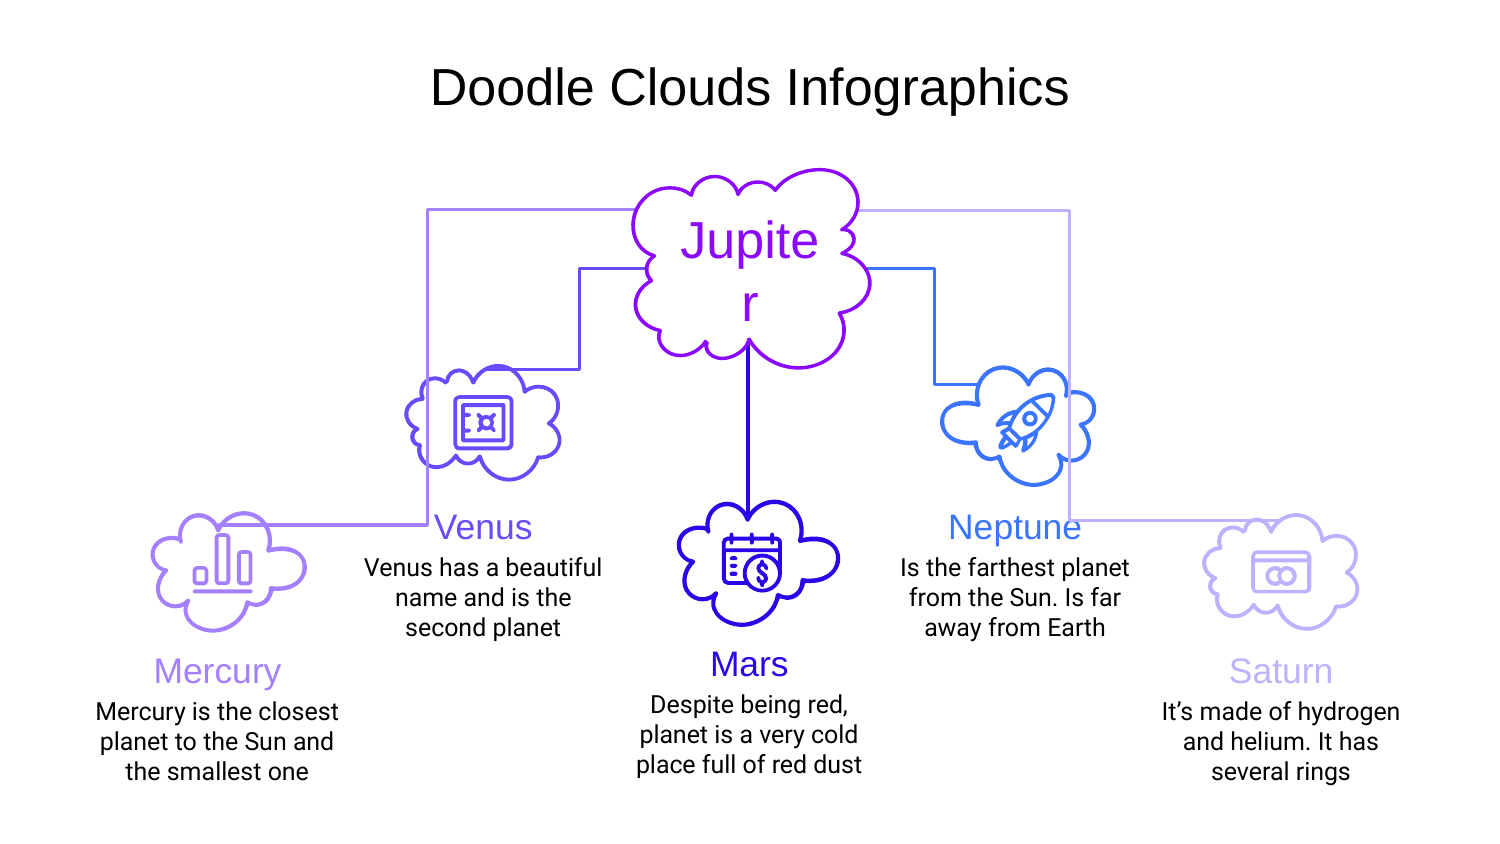

# Doodle Clouds Infographics

Jupiter

Mercury
Mercury is the closest planet to the Sun and the smallest one

Saturn
It’s made of hydrogen and helium. It has several rings

Venus
Venus has a beautiful name and is the second planet

Neptune
Is the farthest planet from the Sun. Is far away from Earth

Mars
Despite being red, planet is a very cold place full of red dust